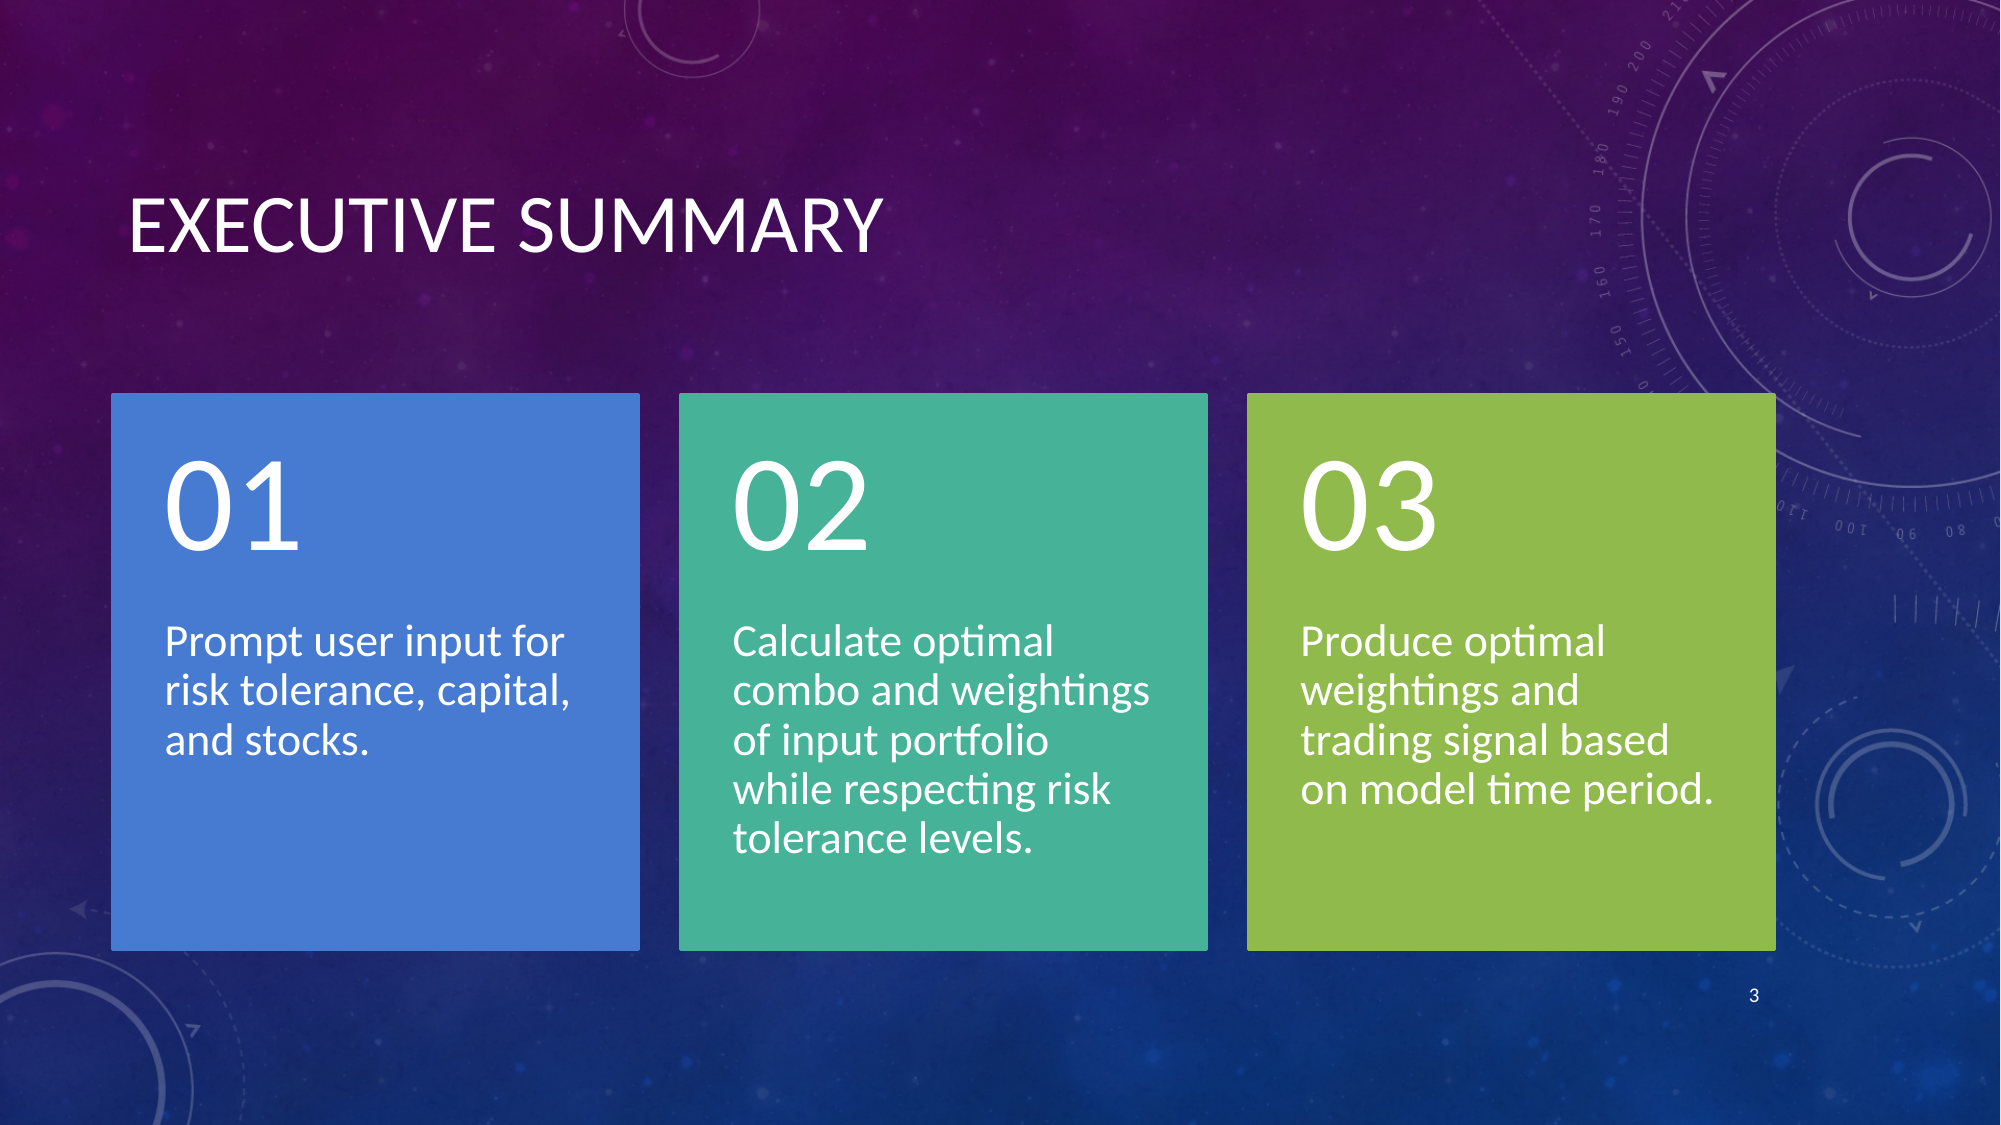

# Executive Summary
Prompt user input for risk tolerance, capital, and stocks.
01
Calculate optimal combo and weightings of input portfolio while respecting risk tolerance levels.
02
Produce optimal weightings and trading signal based on model time period.
03
3